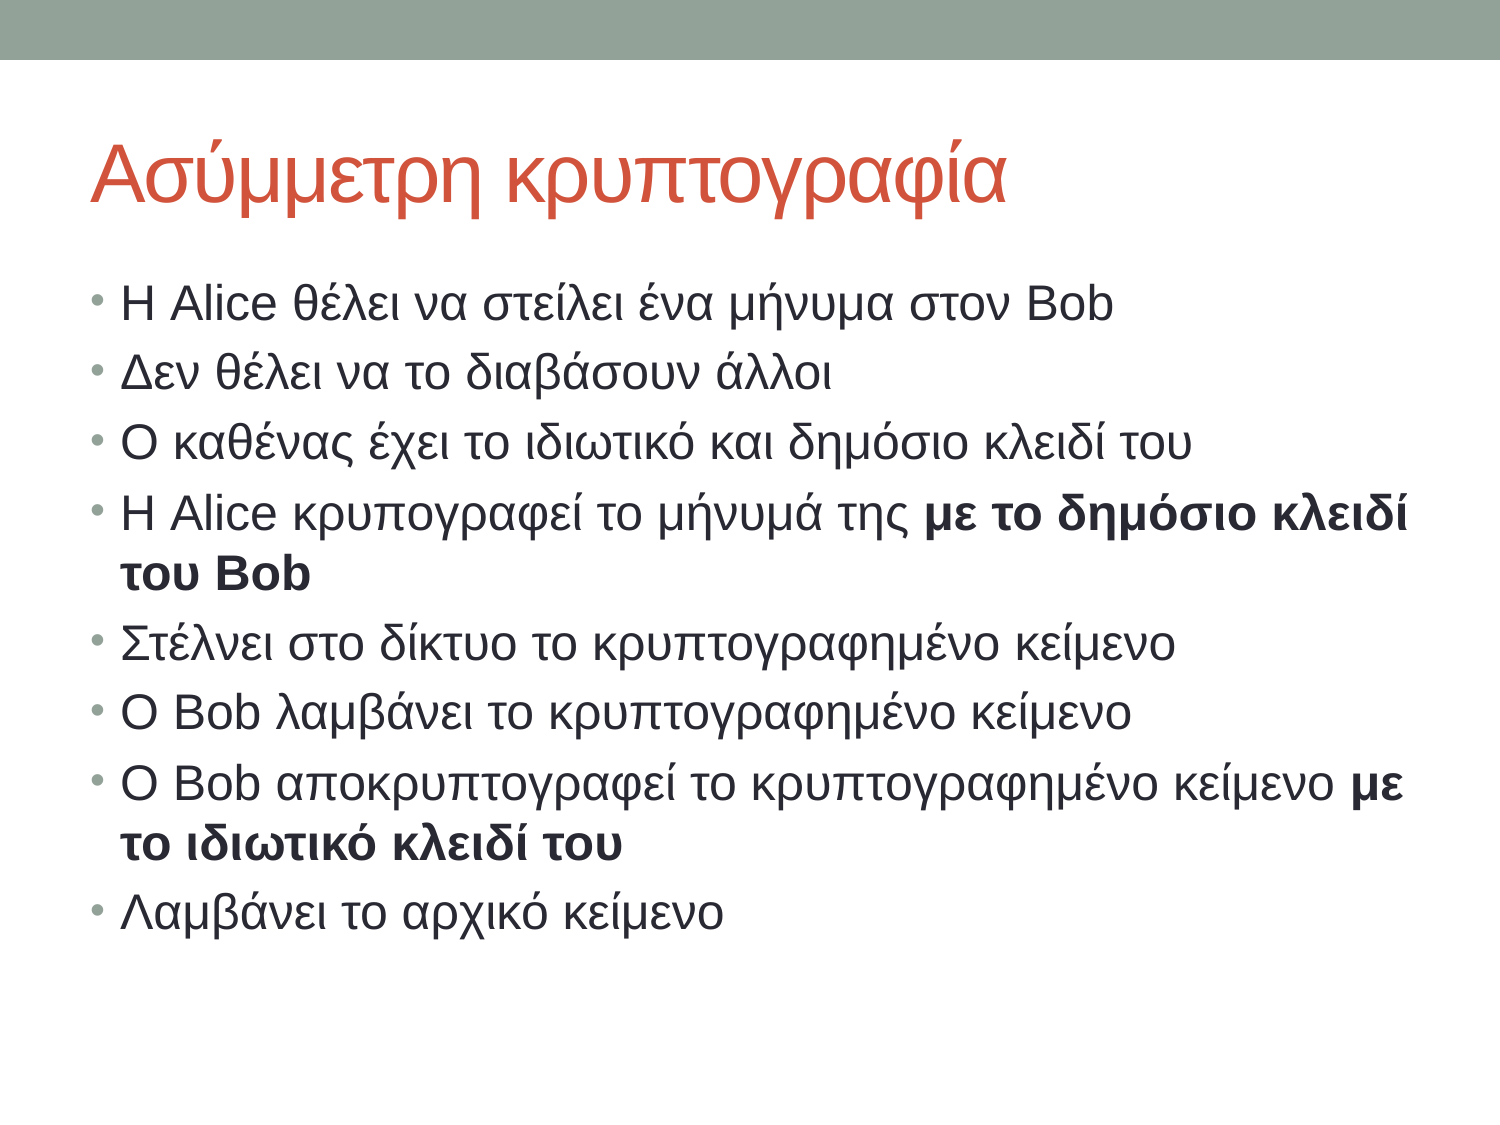

# Ασύμμετρη κρυπτογραφία
Η Alice θέλει να στείλει ένα μήνυμα στον Bob
Δεν θέλει να το διαβάσουν άλλοι
Ο καθένας έχει το ιδιωτικό και δημόσιο κλειδί του
Η Alice κρυπογραφεί το μήνυμά της με το δημόσιο κλειδί του Bob
Στέλνει στο δίκτυο το κρυπτογραφημένο κείμενο
Ο Bob λαμβάνει το κρυπτογραφημένο κείμενο
Ο Bob αποκρυπτογραφεί το κρυπτογραφημένο κείμενο με το ιδιωτικό κλειδί του
Λαμβάνει το αρχικό κείμενο